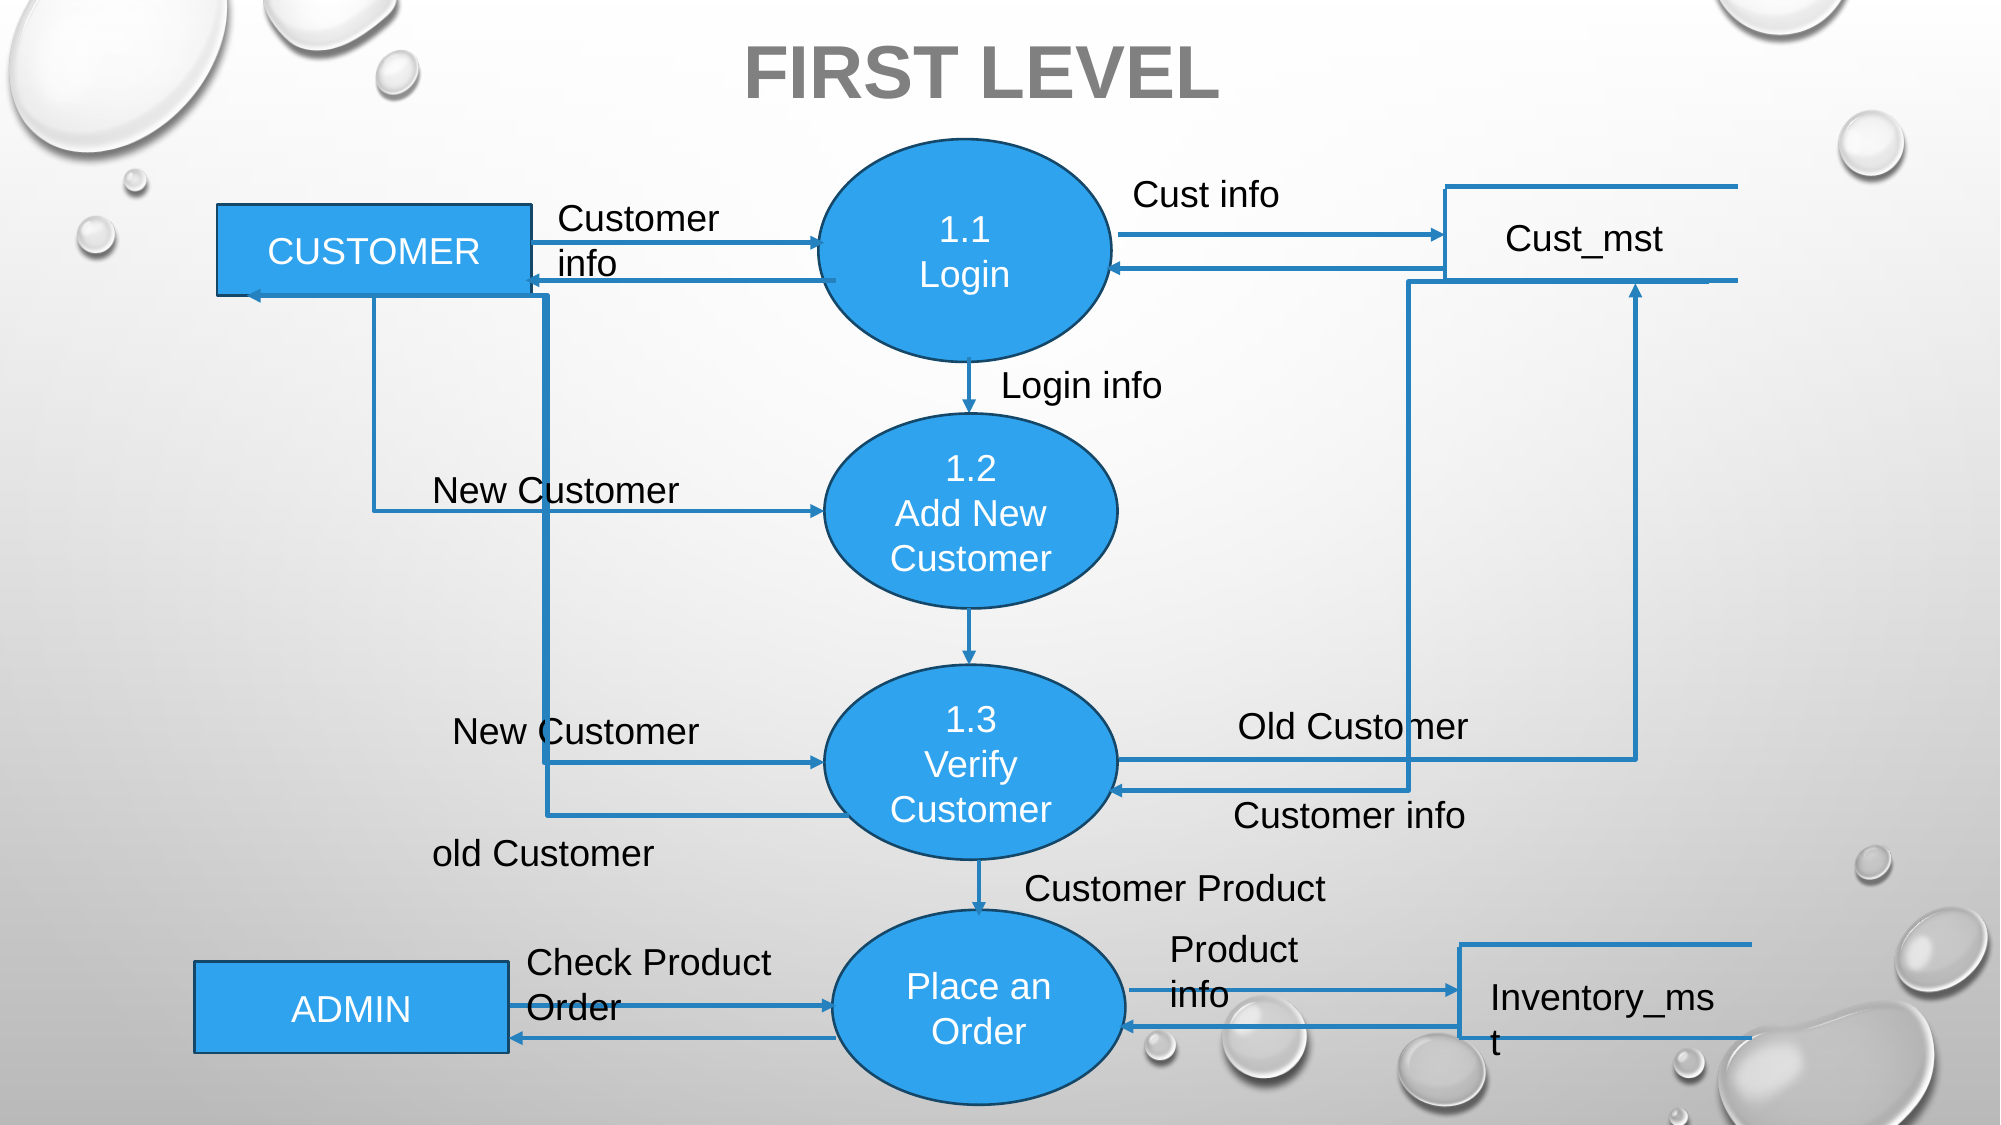

FIRST LEVEL
1.1
Login
Cust info
Customer info
CUSTOMER
Cust_mst
Login info
1.2
Add New Customer
New Customer
1.3
Verify
Customer
Old Customer
New Customer
Customer info
old Customer
Customer Product
Place an Order
Product info
Check Product Order
ADMIN
Inventory_mst